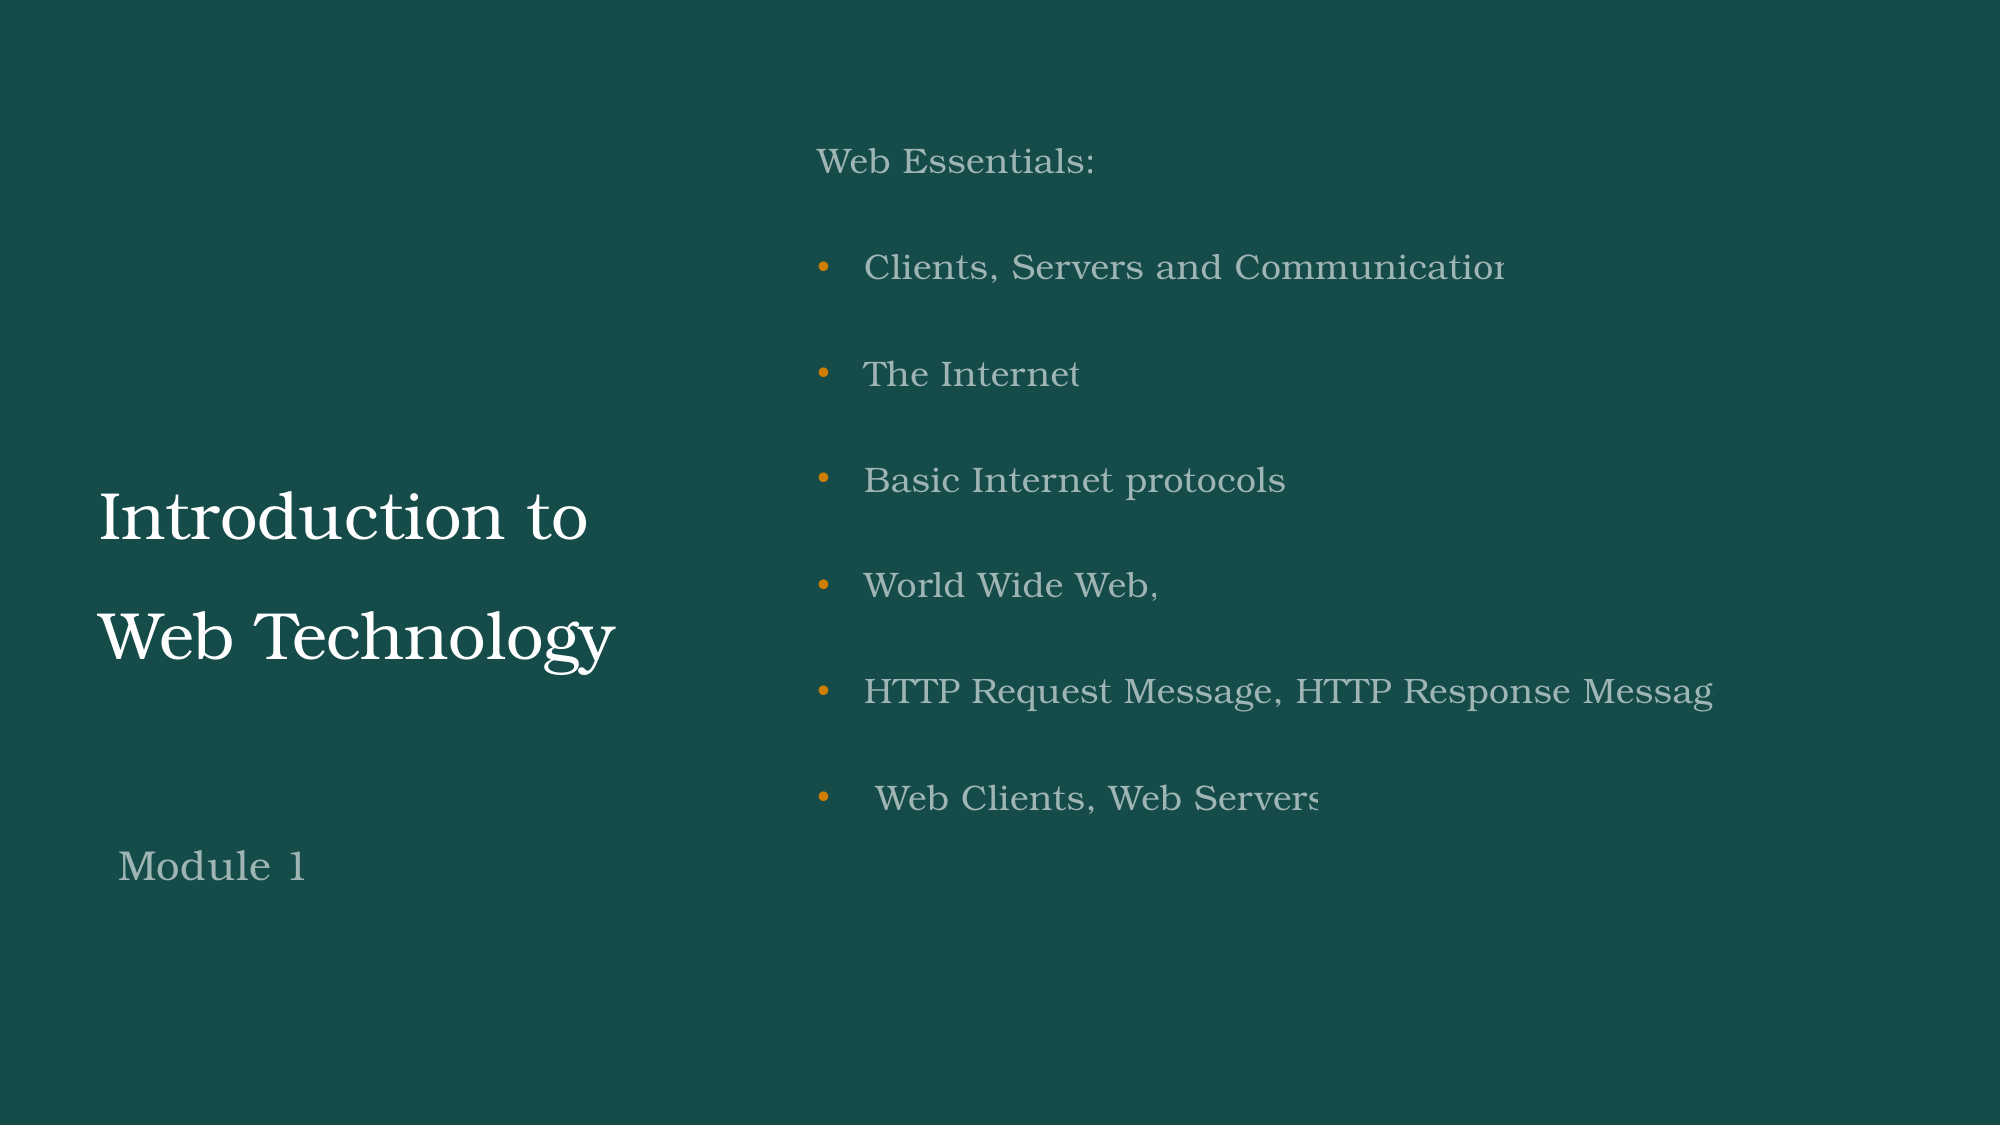

Web Essentials:
Clients, Servers and Communication
The Internet
Basic Internet protocols,
World Wide Web,
HTTP Request Message, HTTP Response Message
 Web Clients, Web Servers
# Introduction to Web Technology
Module 1